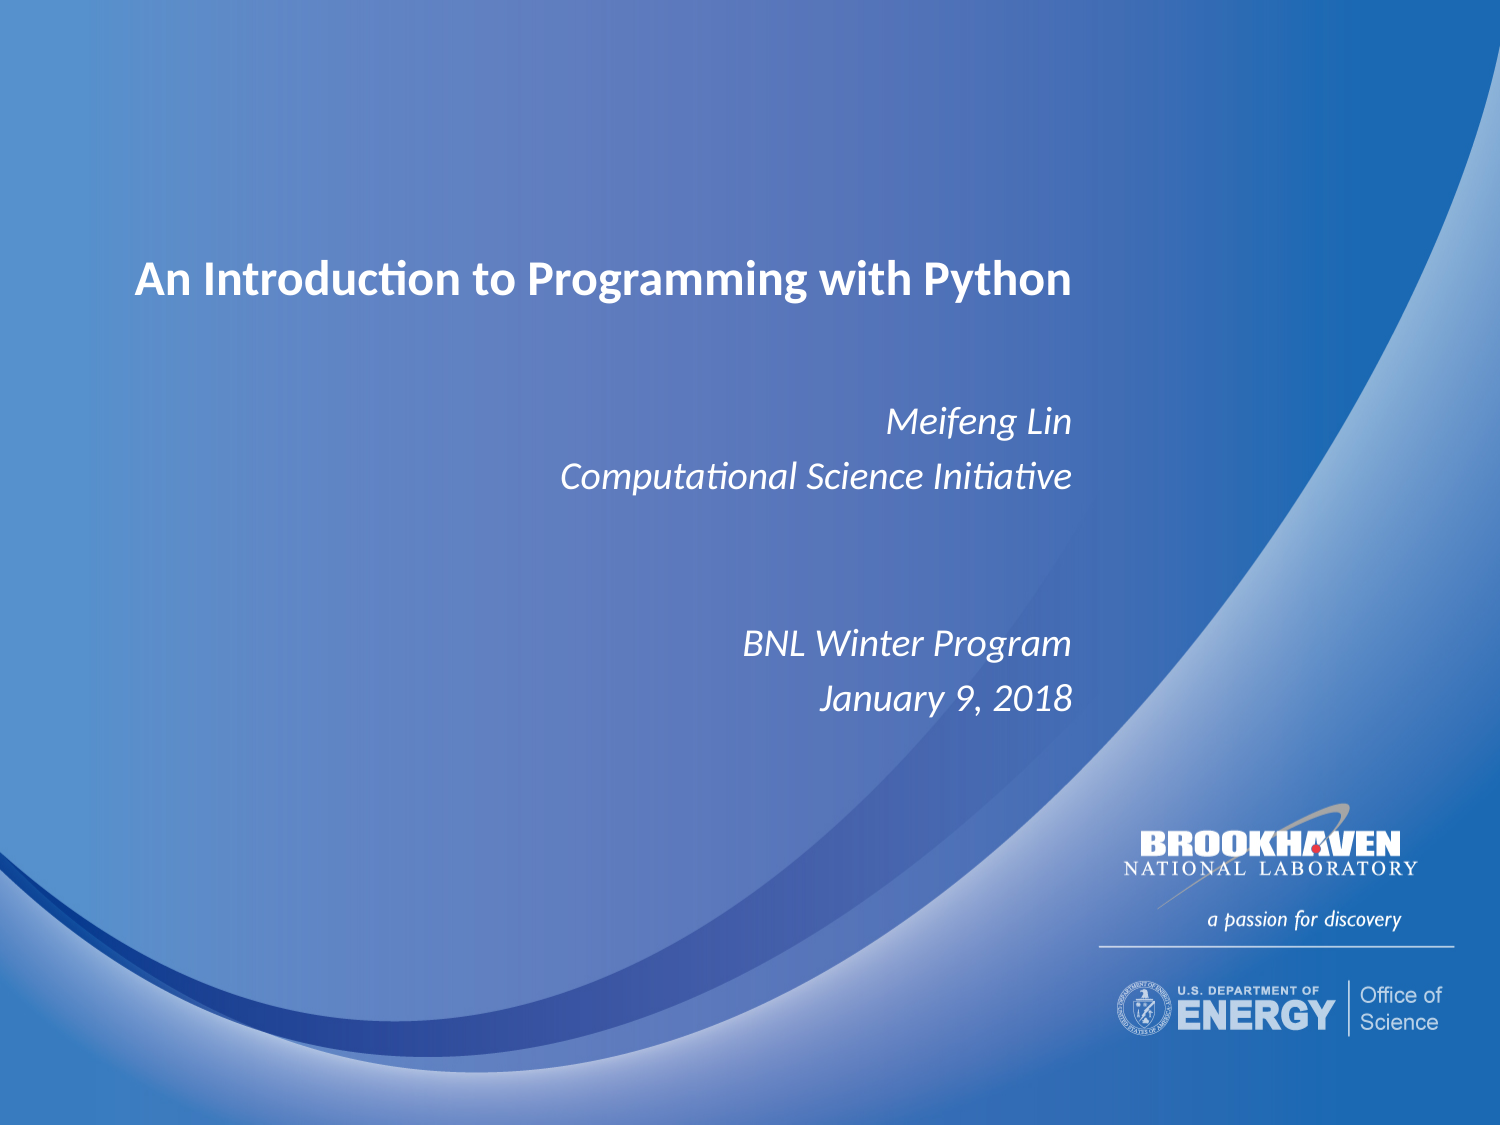

# An Introduction to Programming with Python
Meifeng Lin
Computational Science Initiative

BNL Winter Program
January 9, 2018